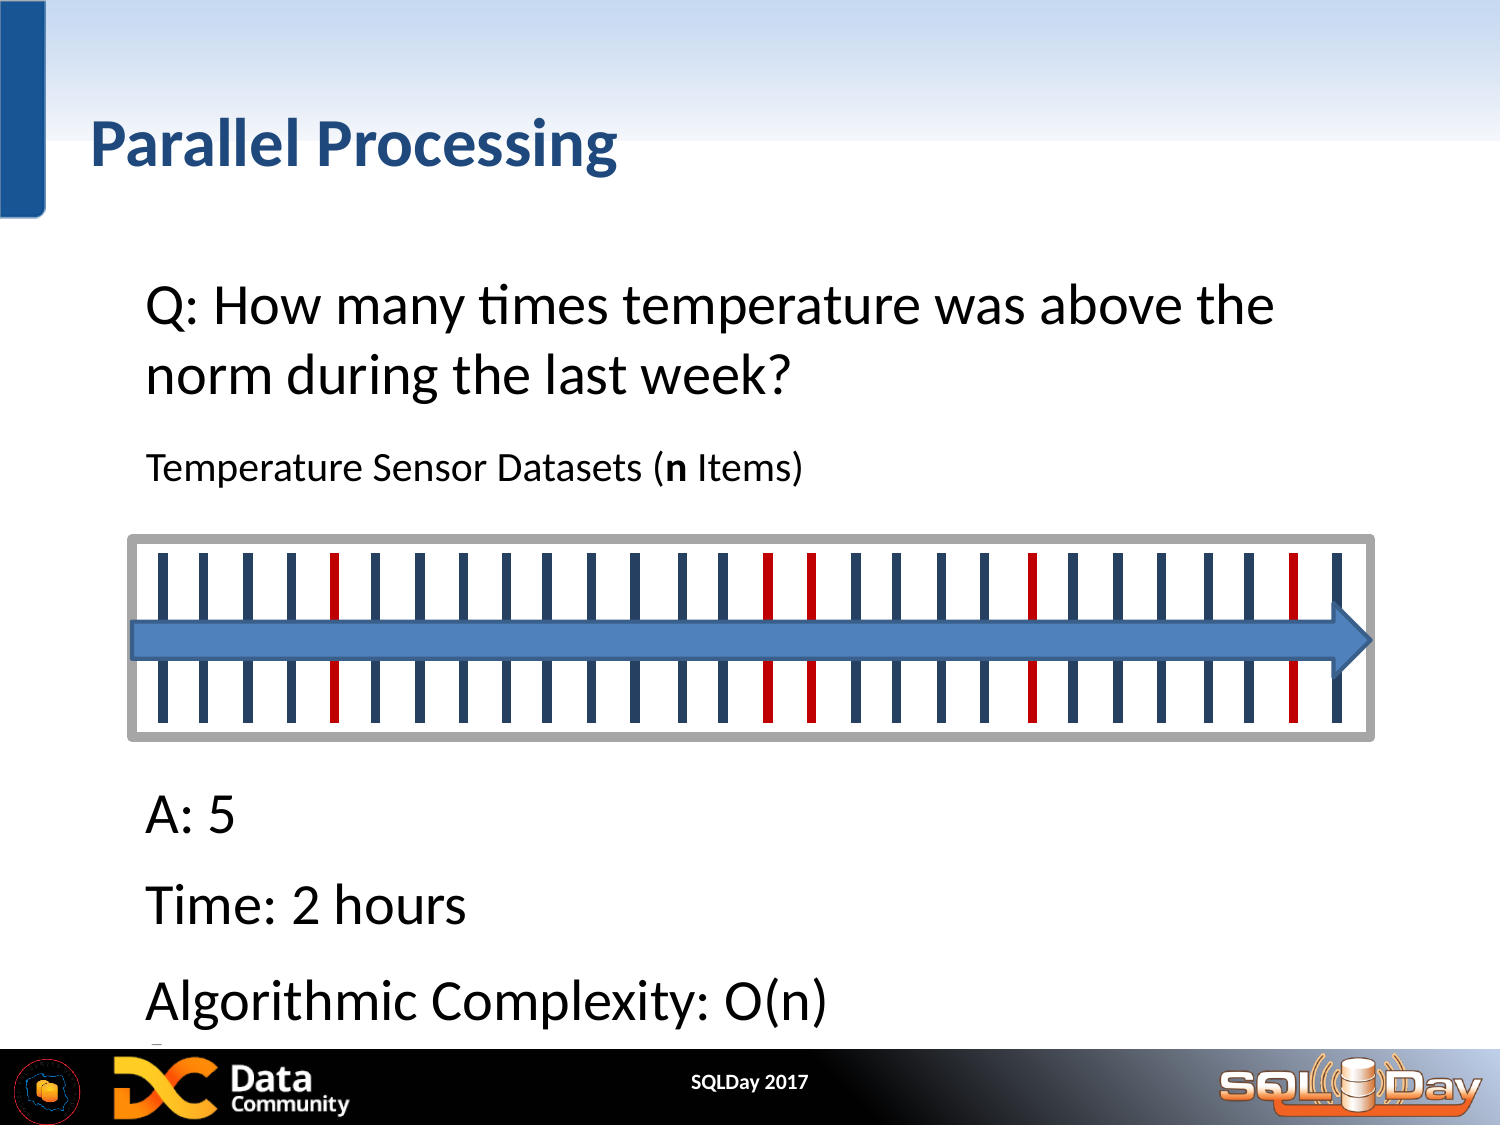

# Parallel Processing
Q: How many times temperature was above the norm during the last week?
Temperature Sensor Datasets (n Items)

A: 5
Time: 2 hours
Algorithmic Complexity: O(n)